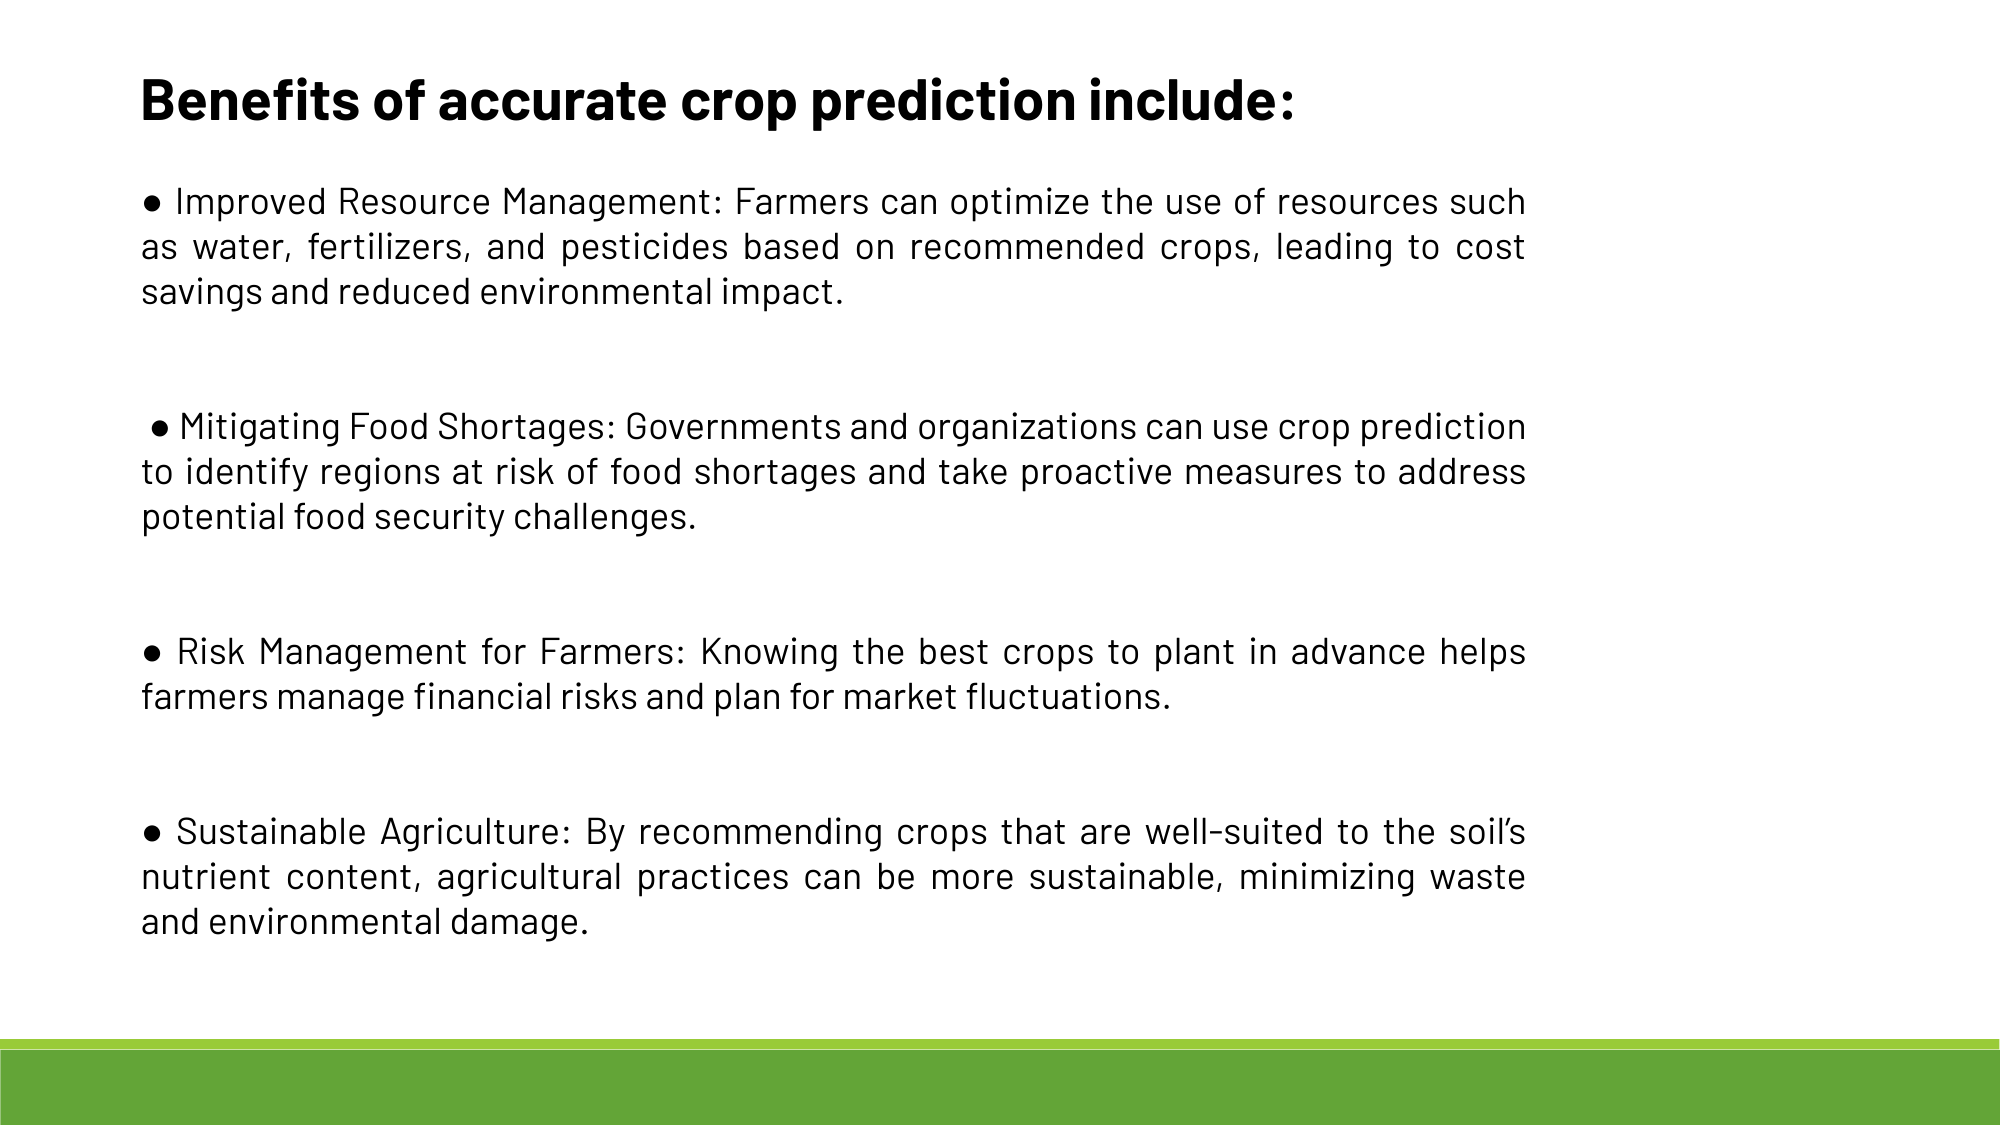

Benefits of accurate crop prediction include:

● Improved Resource Management: Farmers can optimize the use of resources such as water, fertilizers, and pesticides based on recommended crops, leading to cost savings and reduced environmental impact.

 ● Mitigating Food Shortages: Governments and organizations can use crop prediction to identify regions at risk of food shortages and take proactive measures to address potential food security challenges.

● Risk Management for Farmers: Knowing the best crops to plant in advance helps farmers manage financial risks and plan for market fluctuations.

● Sustainable Agriculture: By recommending crops that are well-suited to the soil’s nutrient content, agricultural practices can be more sustainable, minimizing waste and environmental damage.